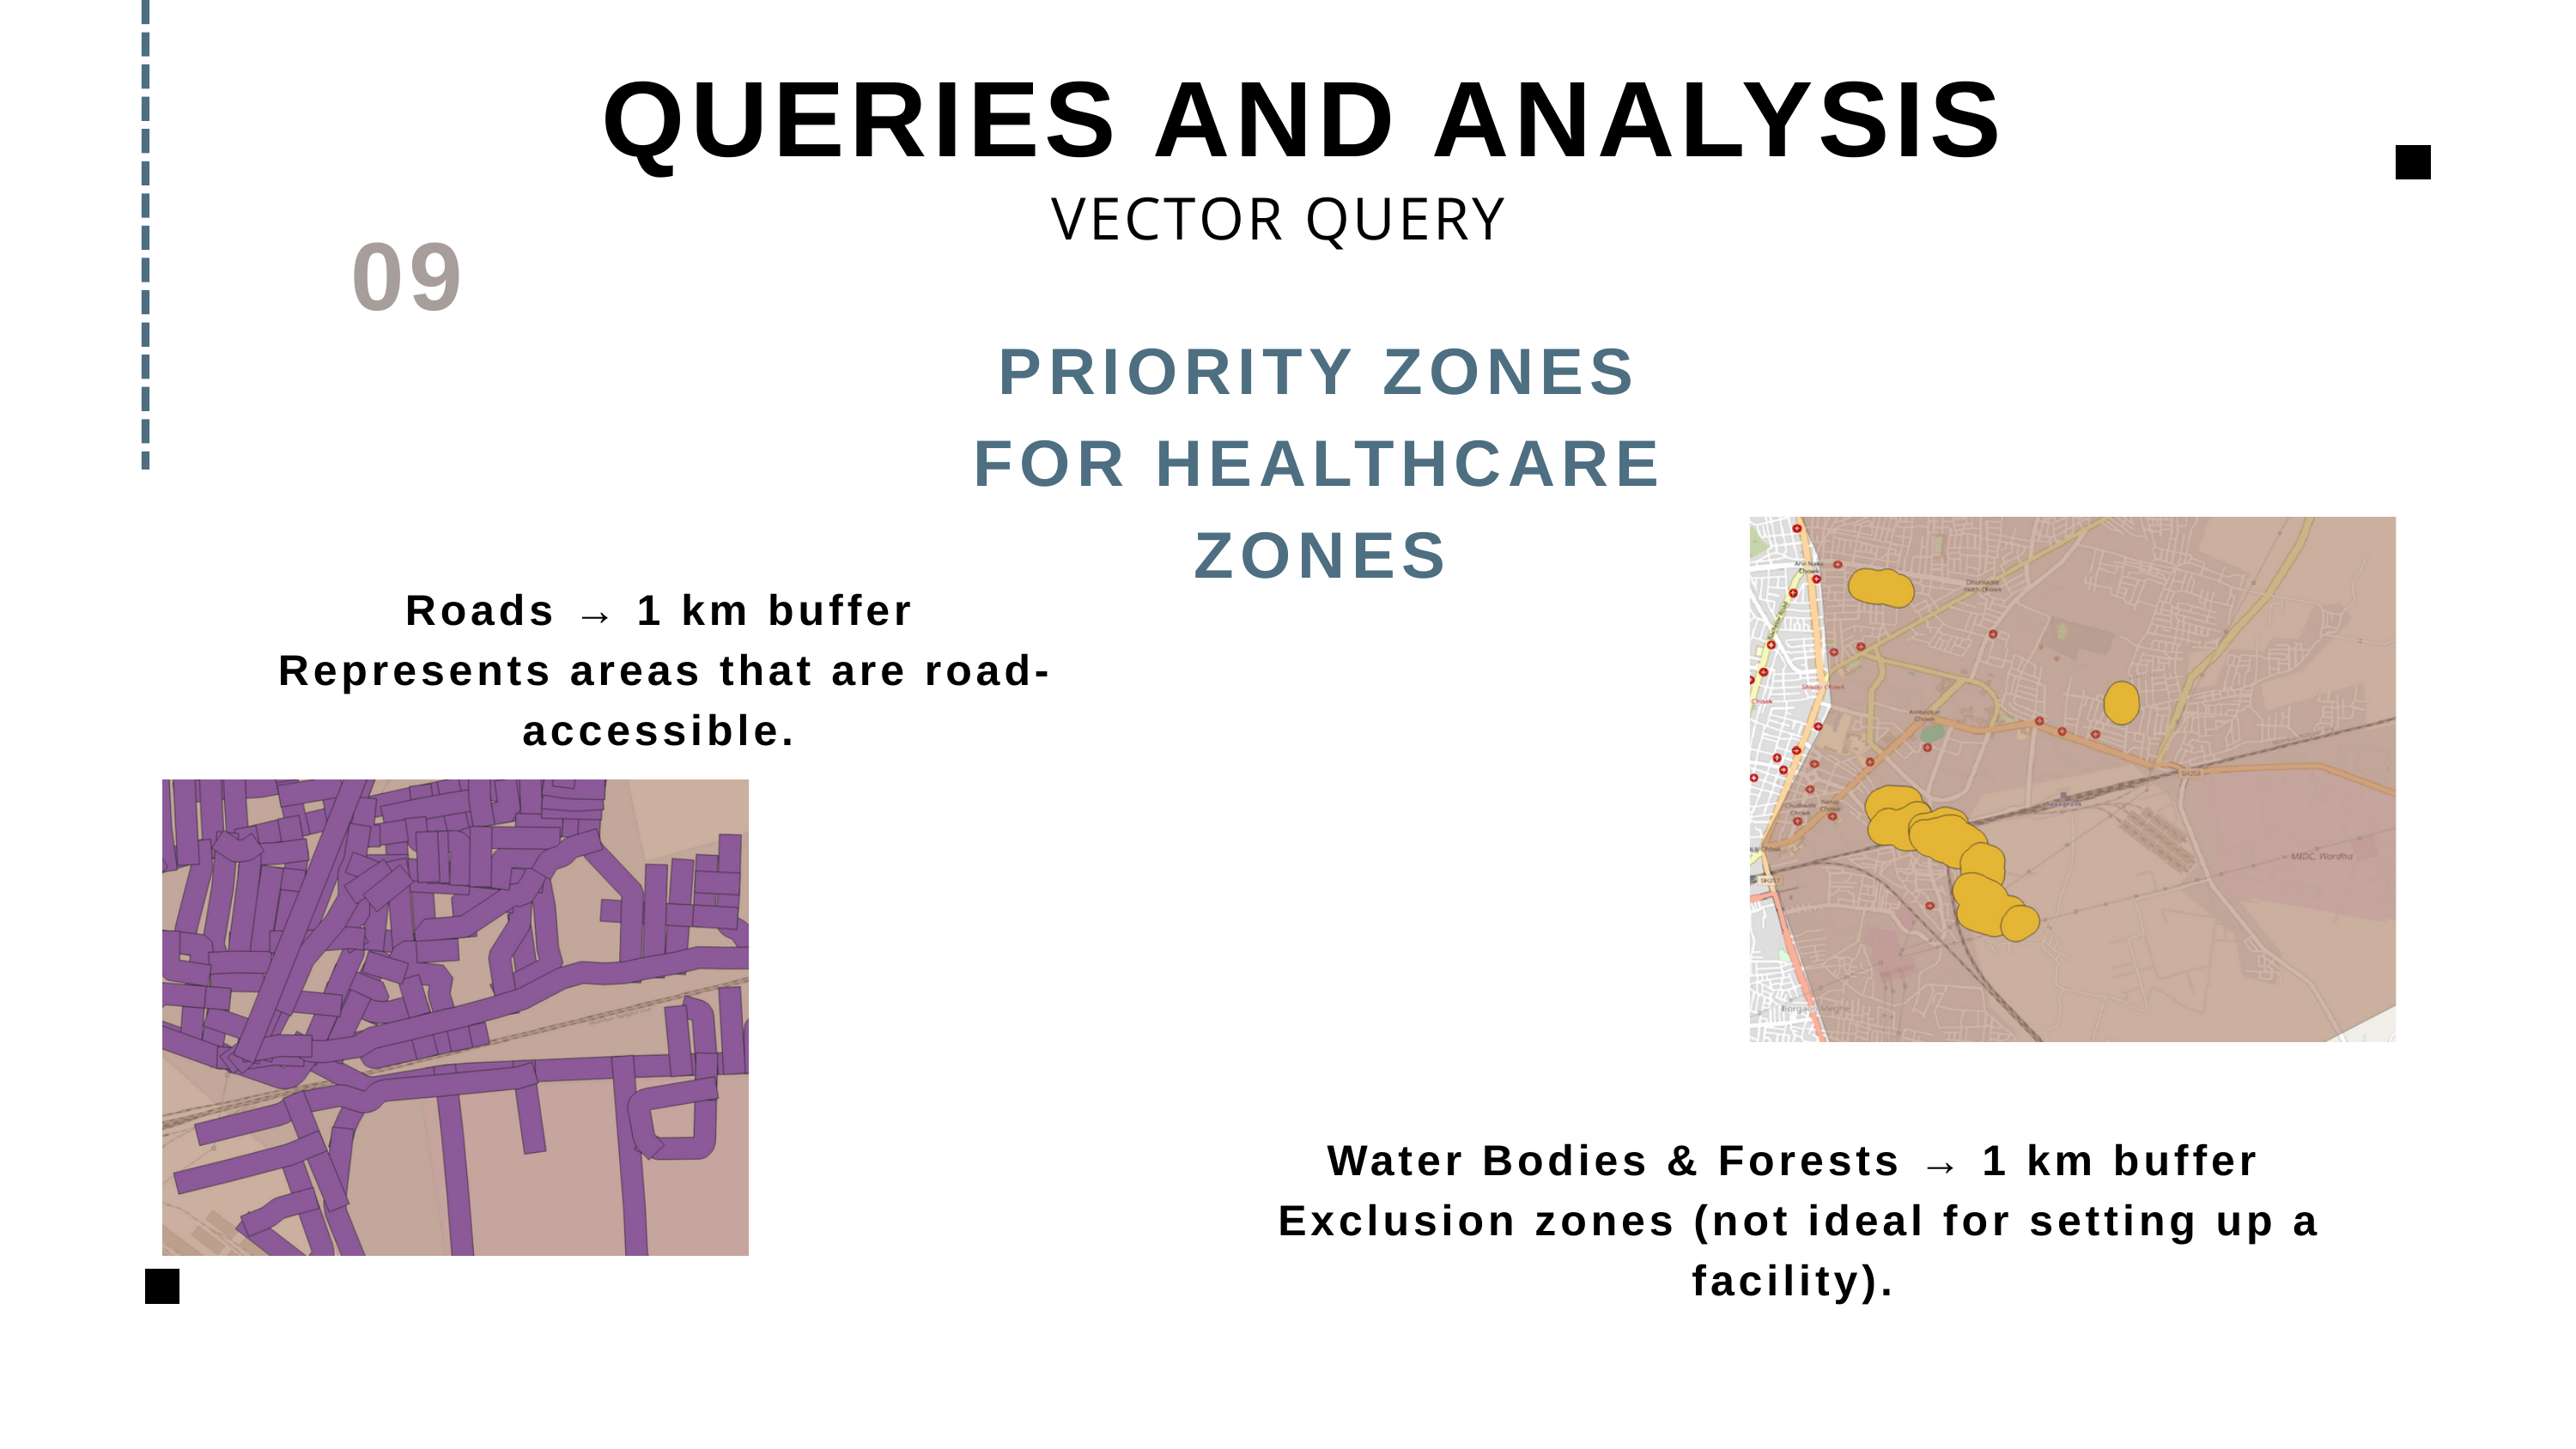

QUERIES AND ANALYSIS

VECTOR QUERY
09
PRIORITY ZONES FOR HEALTHCARE ZONES

Roads → 1 km buffer
 Represents areas that are road-accessible.

Water Bodies & Forests → 1 km buffer
 Exclusion zones (not ideal for setting up a facility).